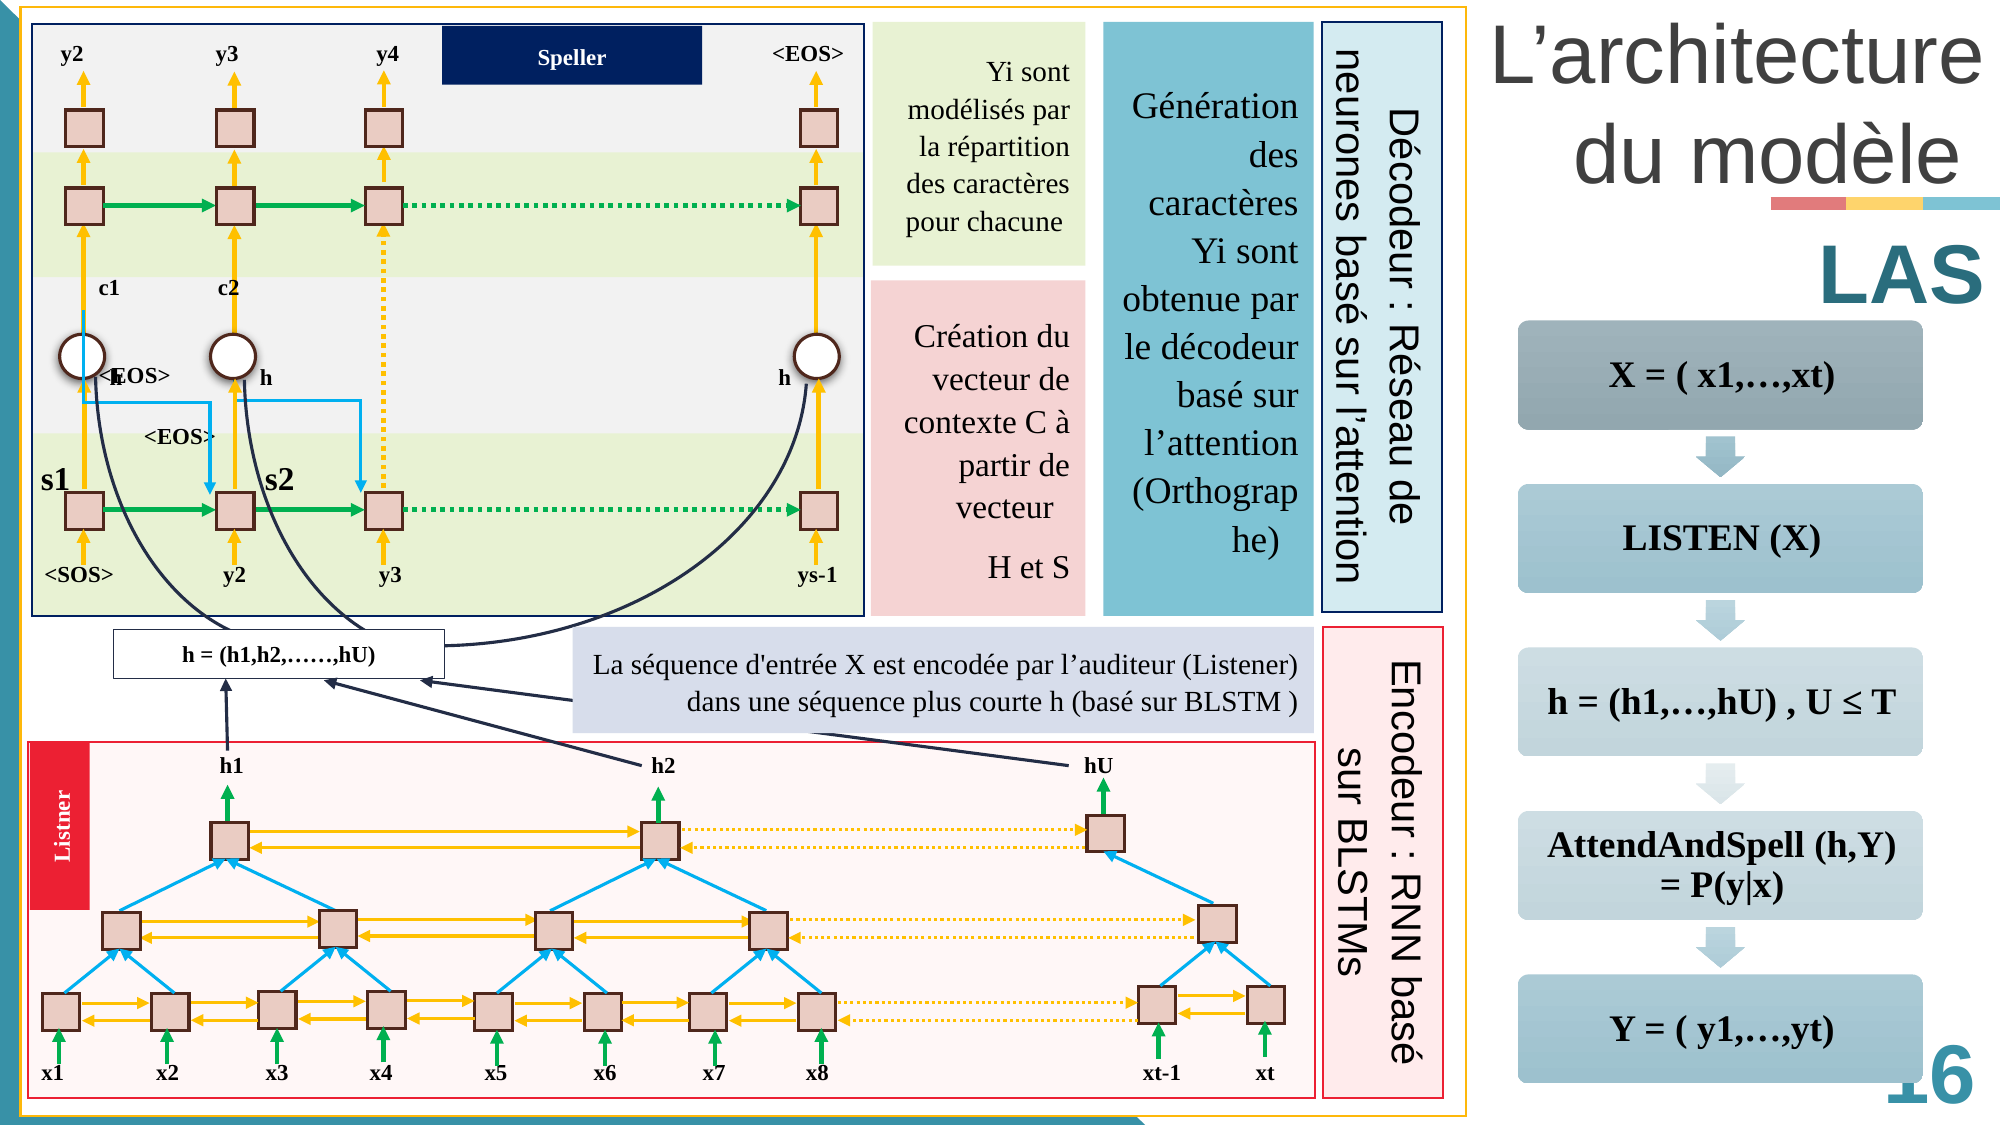

Décodeur : Réseau de neurones basé sur l’attention
Génération des caractères Yi sont obtenue par le décodeur basé sur l’attention (Orthographe)
Yi sont modélisés par la répartition des caractères pour chacune

 y2                       y3                        y4                                                                 <EOS>

c1                 c2	         			                                                   <EOS>
 <SOS>           	      y2   	       y3                                                                     ys-1
h                        h            			            h			                                                   <EOS>

s1	         s2

Speller

h = (h1,h2,……,hU)
   h1 		                          h2 		                       hU

 x1                x2	              x3	      x4                x5               x6               x7              x8 		          xt-1             xt

Listner
Création du vecteur de contexte C à partir de vecteur
H et S
La séquence d'entrée X est encodée par l’auditeur (Listener) dans une séquence plus courte h (basé sur BLSTM )
Encodeur : RNN basé sur BLSTMs
 	L’architecture du modèle
LAS
X = ( x1,…,xt)

LISTEN (X)

h = (h1,…,hU) , U ≤ T

AttendAndSpell (h,Y) = P(y|x)

Y = ( y1,…,yt)
16